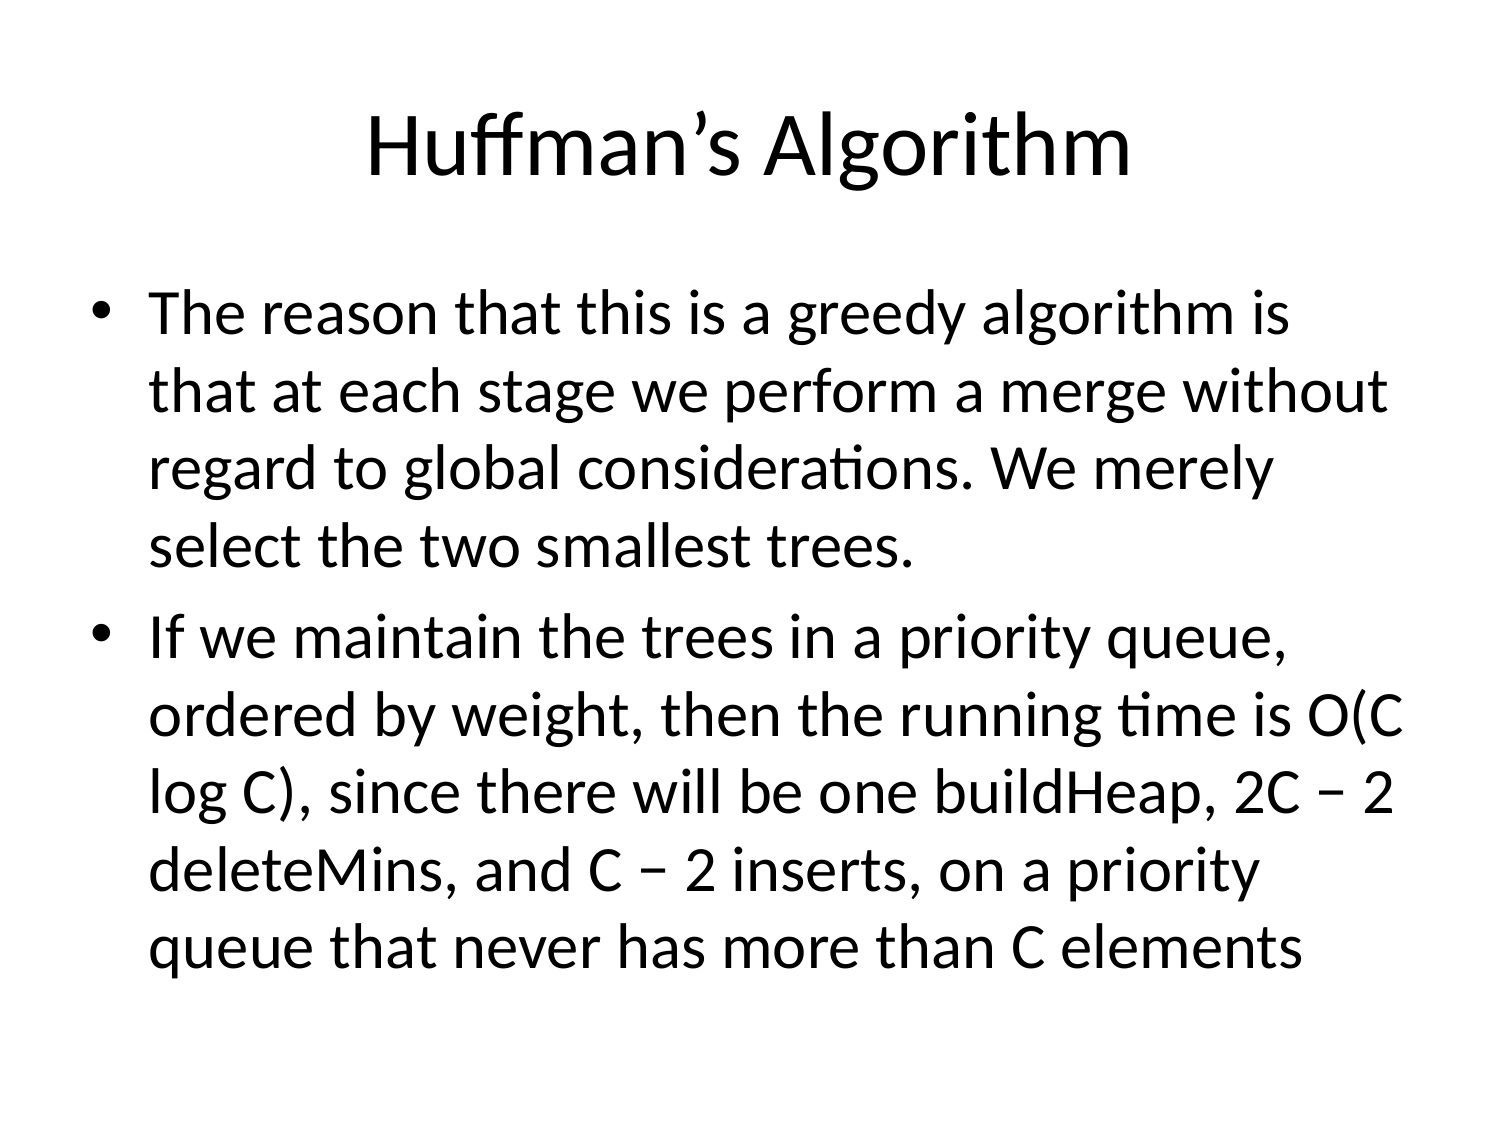

# Huffman’s Algorithm
The reason that this is a greedy algorithm is that at each stage we perform a merge without regard to global considerations. We merely select the two smallest trees.
If we maintain the trees in a priority queue, ordered by weight, then the running time is O(C log C), since there will be one buildHeap, 2C − 2 deleteMins, and C − 2 inserts, on a priority queue that never has more than C elements